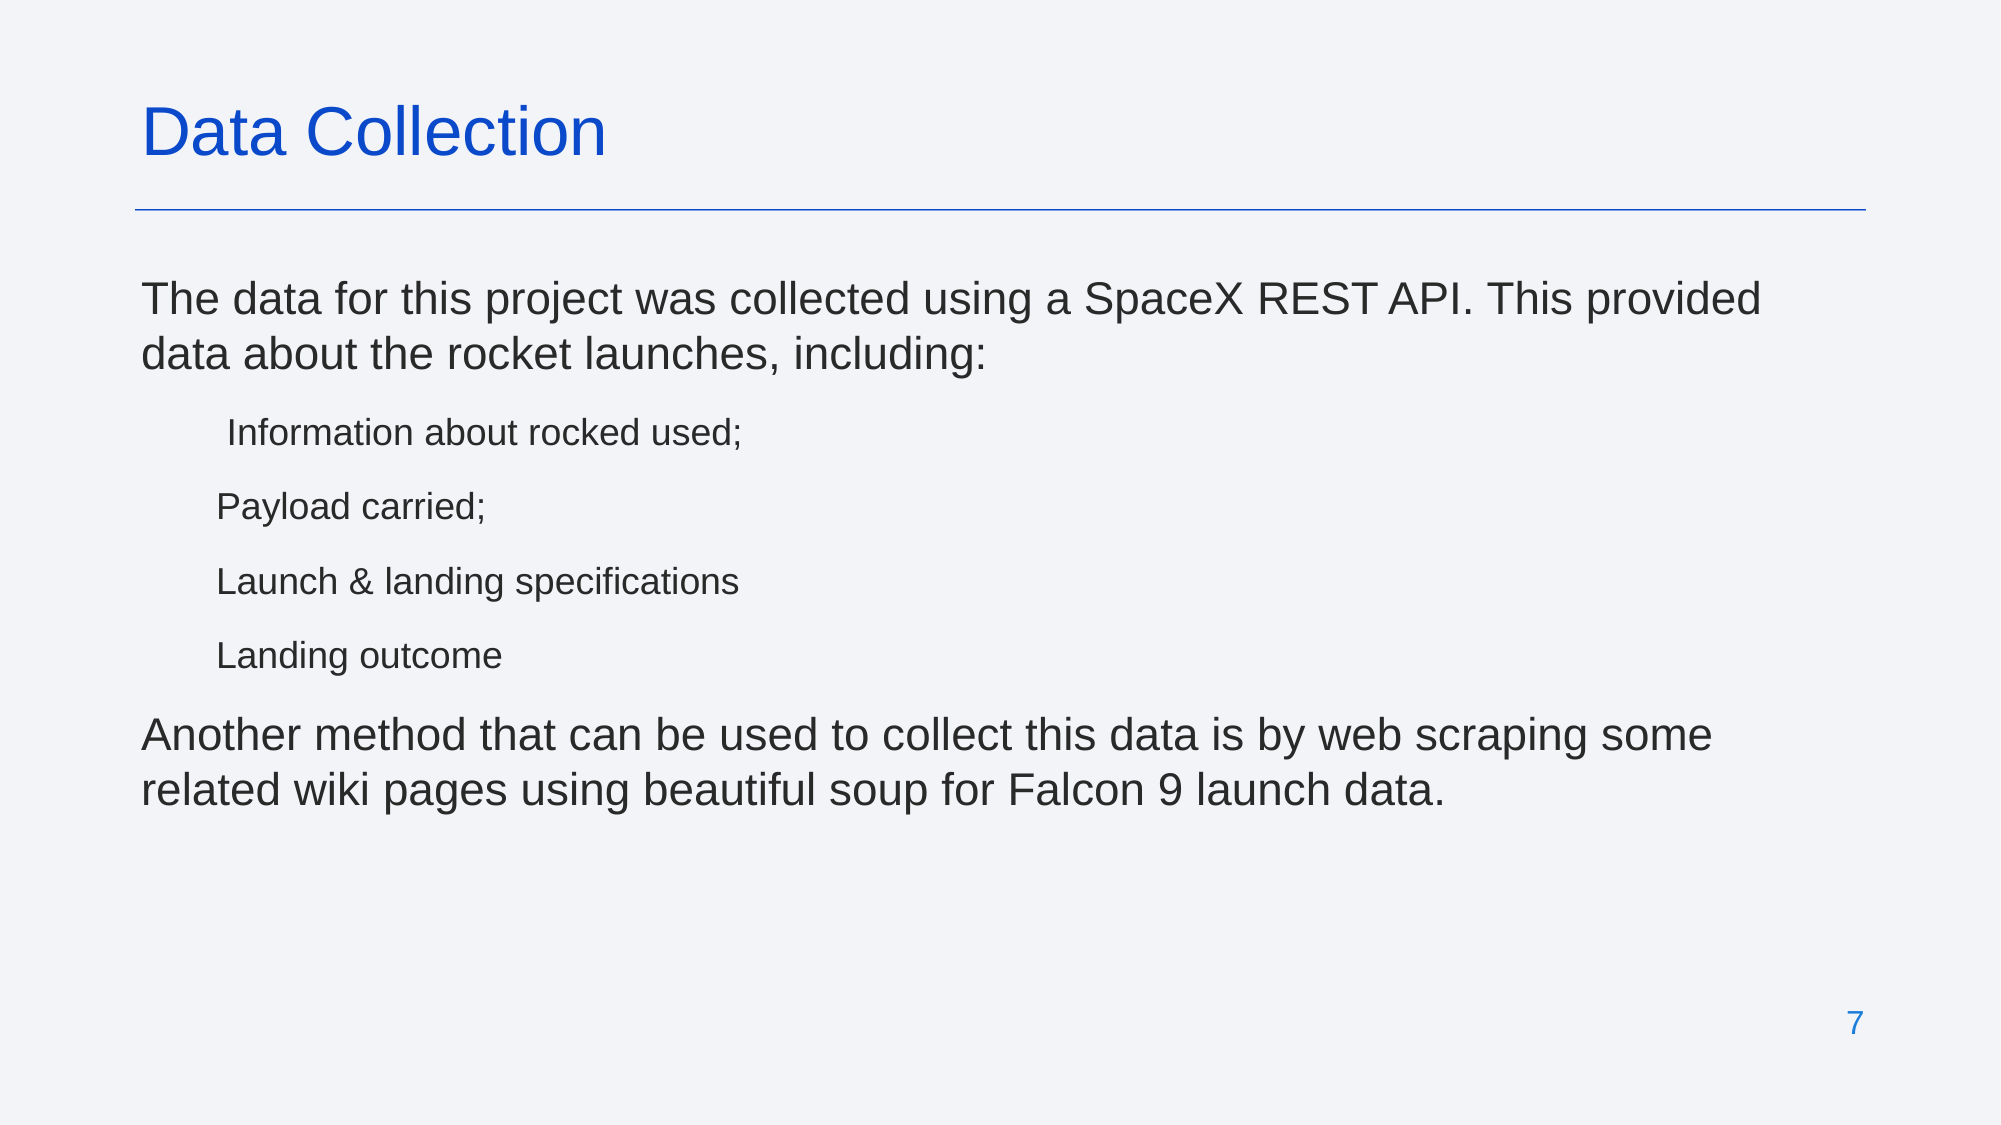

Data Collection
The data for this project was collected using a SpaceX REST API. This provided data about the rocket launches, including:
 Information about rocked used;
Payload carried;
Launch & landing specifications
Landing outcome
Another method that can be used to collect this data is by web scraping some related wiki pages using beautiful soup for Falcon 9 launch data.
7